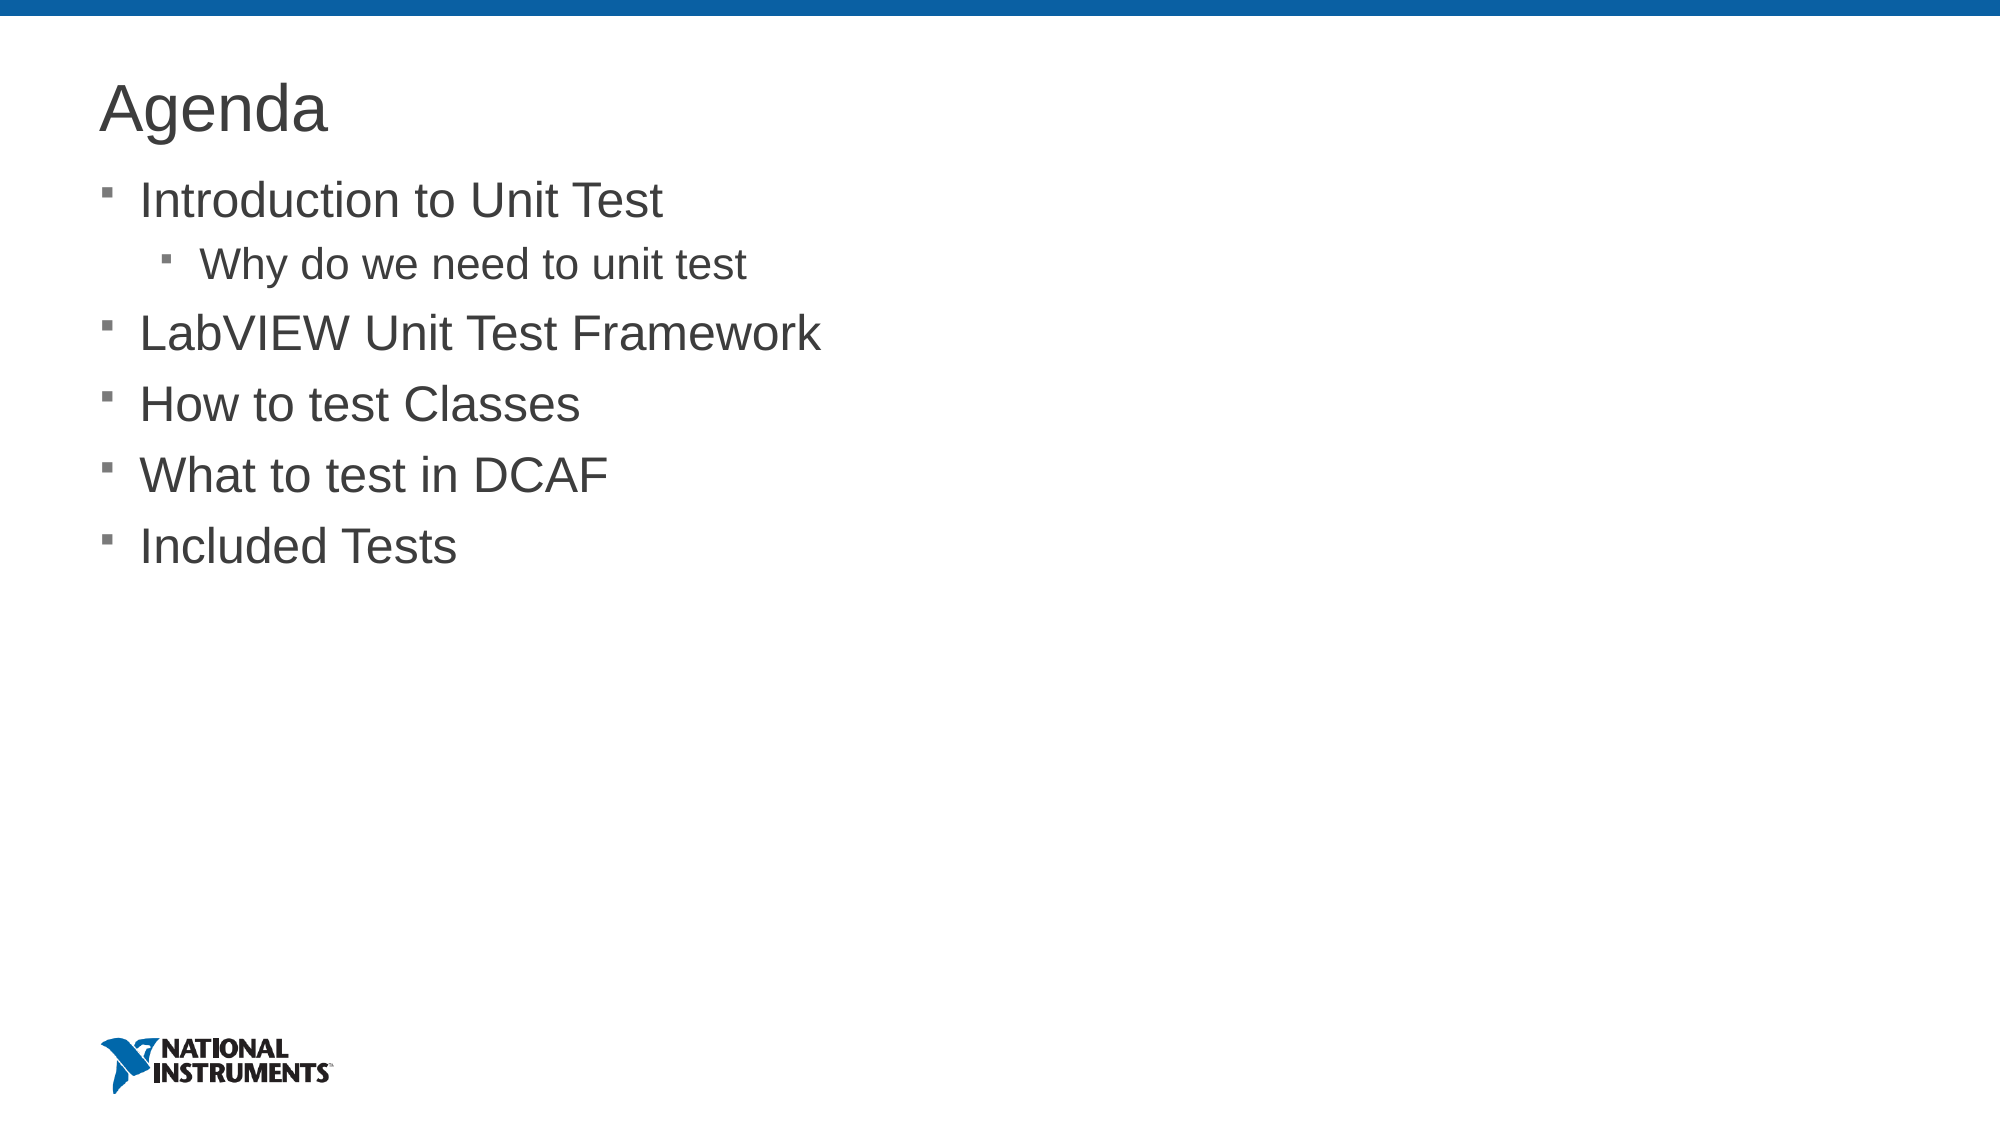

# Agenda
Introduction to Unit Test
Why do we need to unit test
LabVIEW Unit Test Framework
How to test Classes
What to test in DCAF
Included Tests